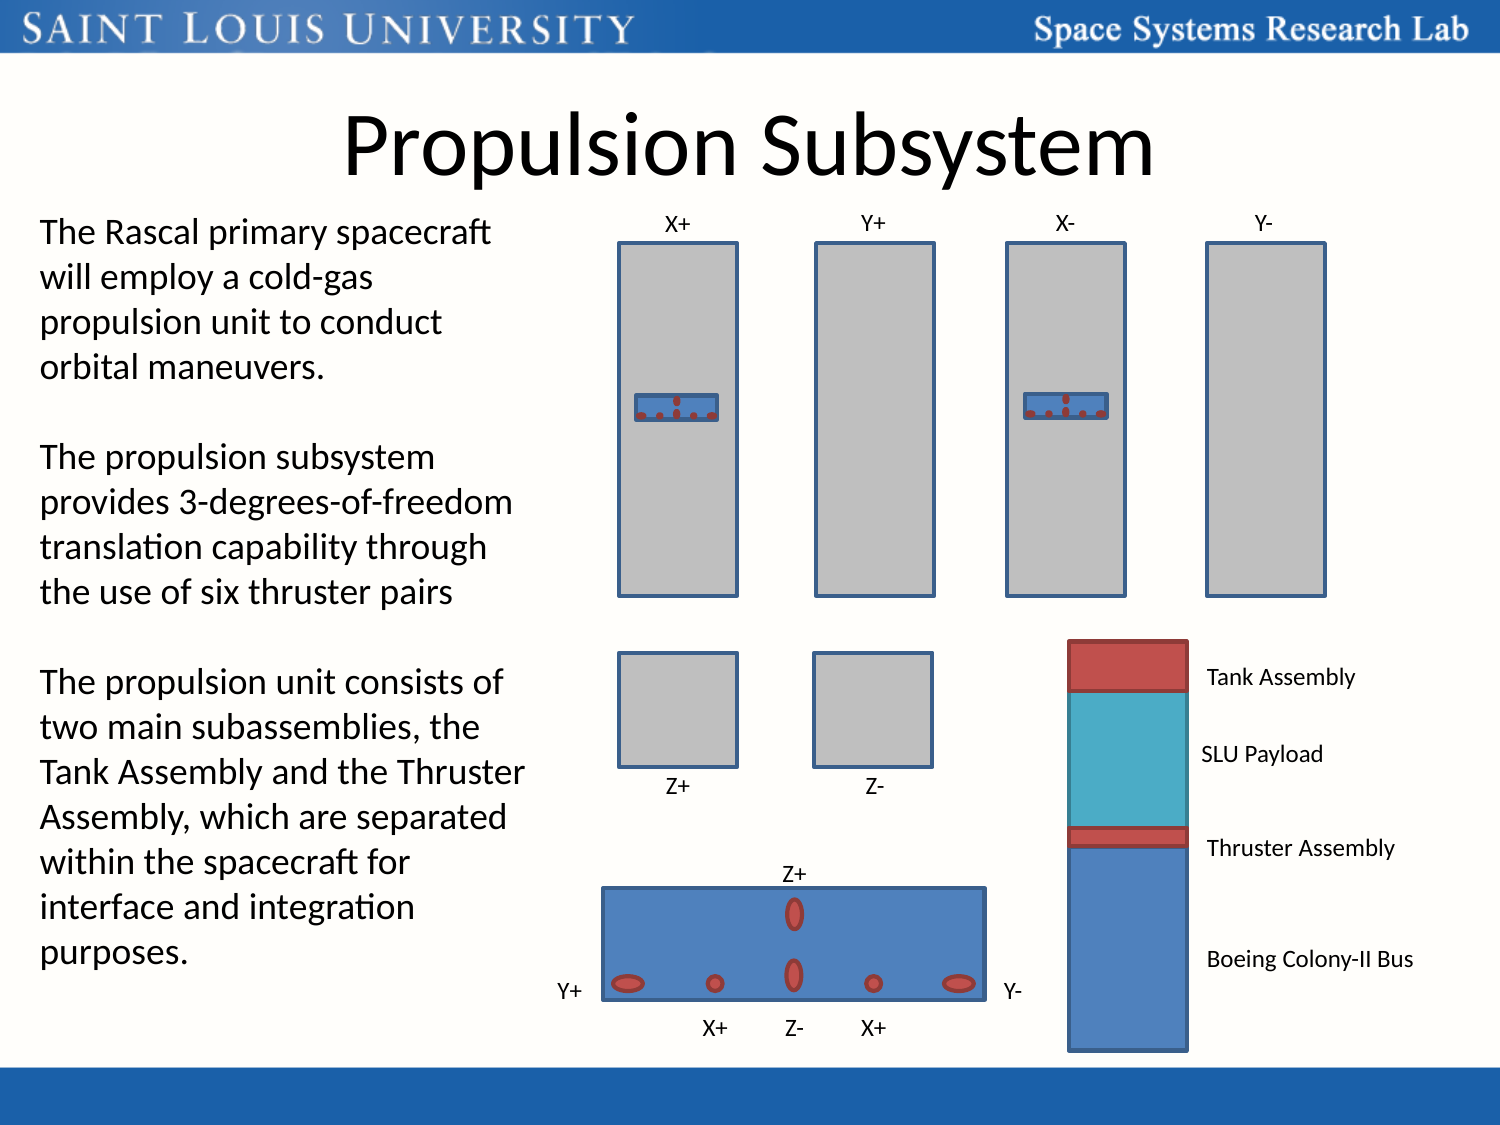

# Propulsion Subsystem
Y+
X-
Y-
X+

Z-
Z+
The Rascal primary spacecraft will employ a cold-gas propulsion unit to conduct orbital maneuvers.

The propulsion subsystem provides 3-degrees-of-freedom translation capability through the use of six thruster pairs

The propulsion unit consists of two main subassemblies, the Tank Assembly and the Thruster Assembly, which are separated within the spacecraft for interface and integration purposes.

Tank Assembly
SLU Payload
Thruster Assembly

Boeing Colony-II Bus
Z+

Y-
Y+
X+
X+
Z-